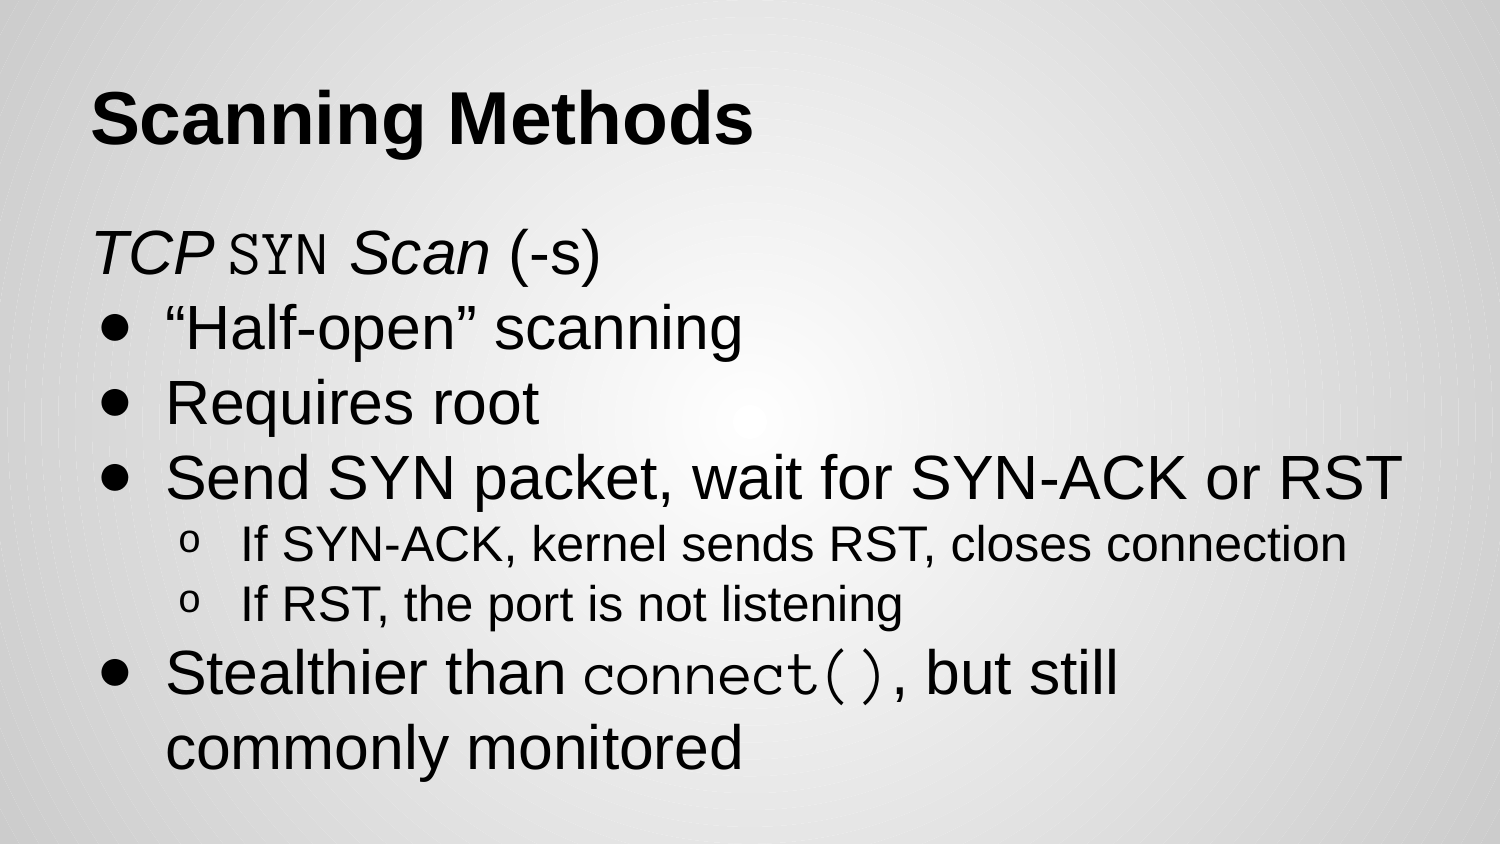

# Scanning Methods
TCP SYN Scan (-s)
“Half-open” scanning
Requires root
Send SYN packet, wait for SYN-ACK or RST
If SYN-ACK, kernel sends RST, closes connection
If RST, the port is not listening
Stealthier than connect(), but still commonly monitored